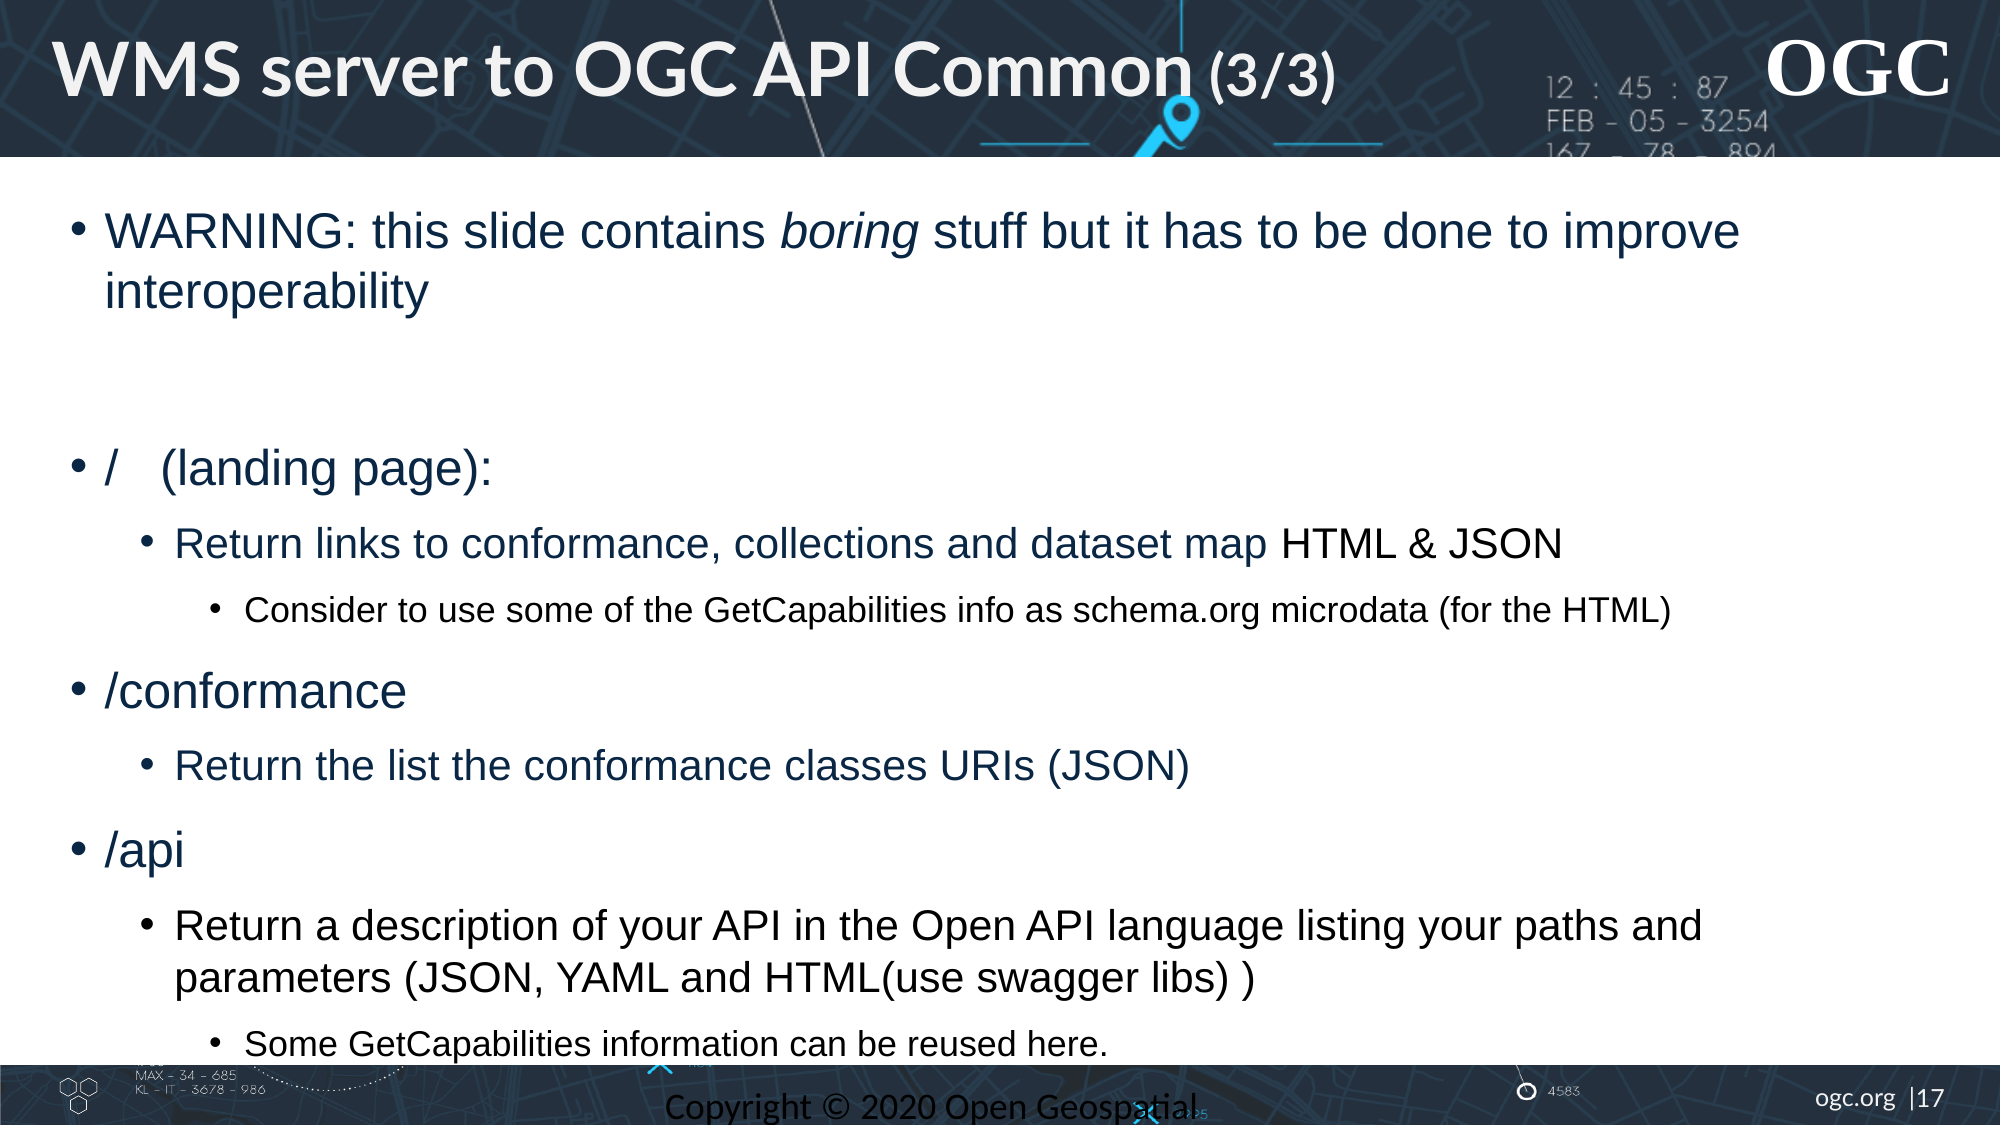

# WMS server to OGC API Common (3/3)
WARNING: this slide contains boring stuff but it has to be done to improve interoperability

/   (landing page):
Return links to conformance, collections and dataset map HTML & JSON
Consider to use some of the GetCapabilities info as schema.org microdata (for the HTML)
/conformance
Return the list the conformance classes URIs (JSON)
/api
Return a description of your API in the Open API language listing your paths and parameters (JSON, YAML and HTML(use swagger libs) )
Some GetCapabilities information can be reused here.
17
Copyright © 2020 Open Geospatial Consortium